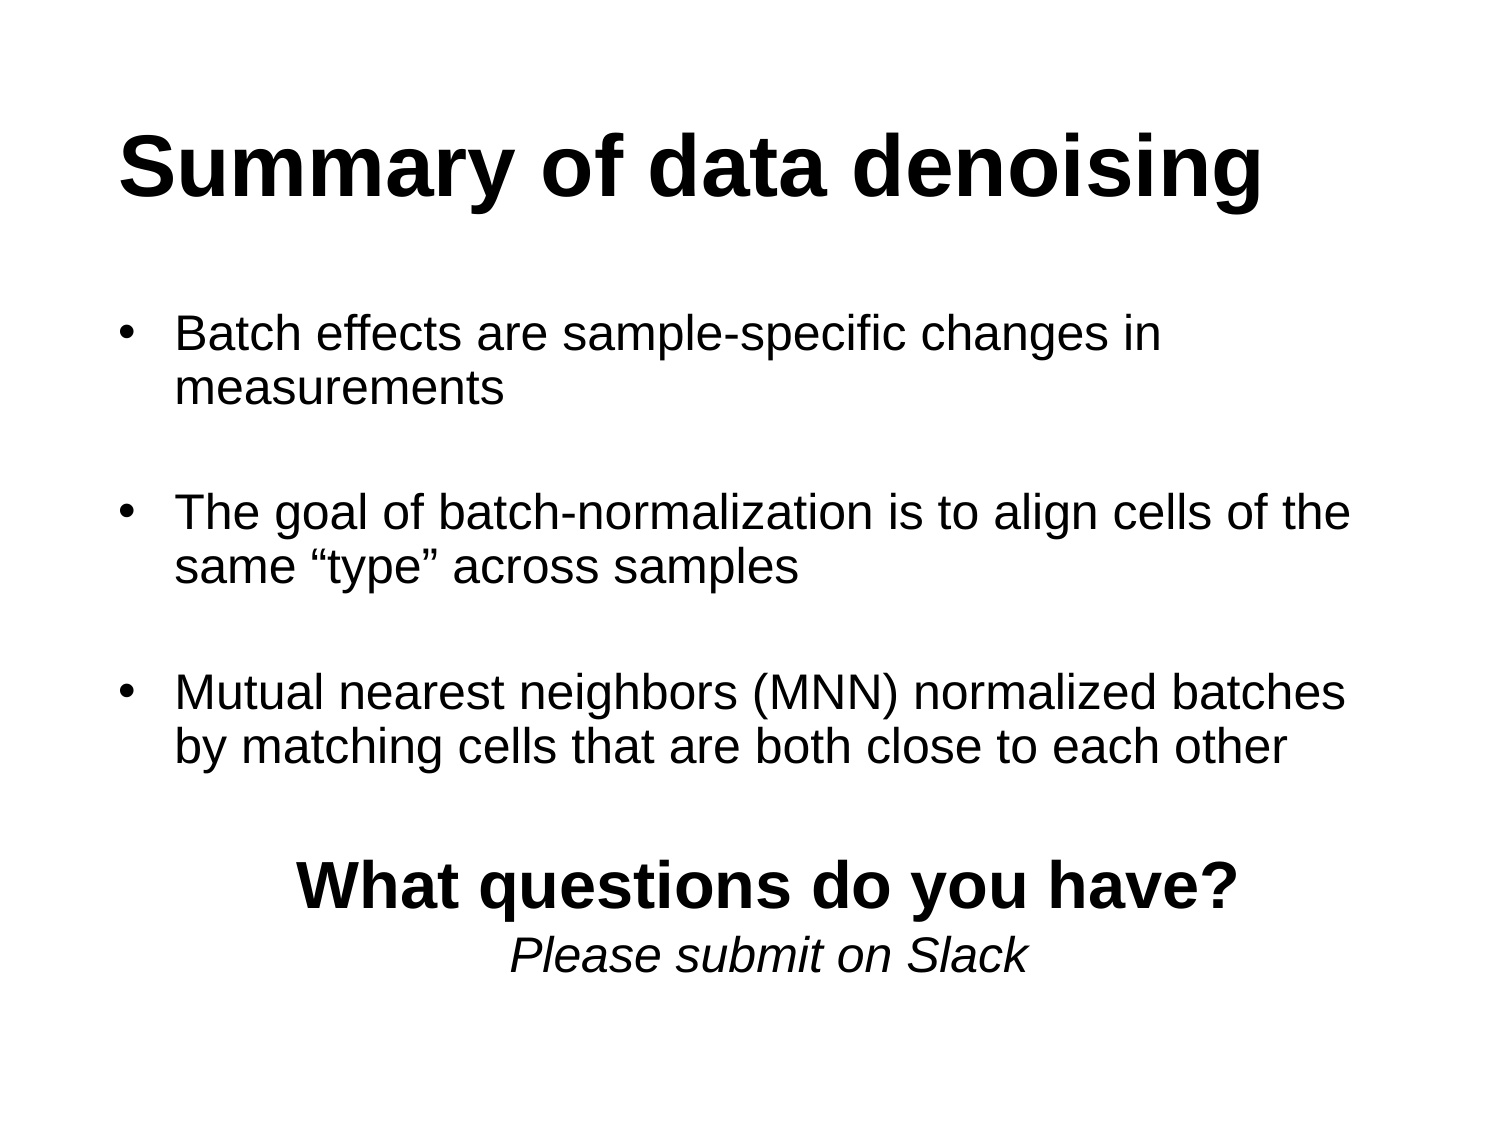

# Summary of data denoising
Batch effects are sample-specific changes in measurements

The goal of batch-normalization is to align cells of the same “type” across samples

Mutual nearest neighbors (MNN) normalized batches by matching cells that are both close to each other
What questions do you have?
Please submit on Slack